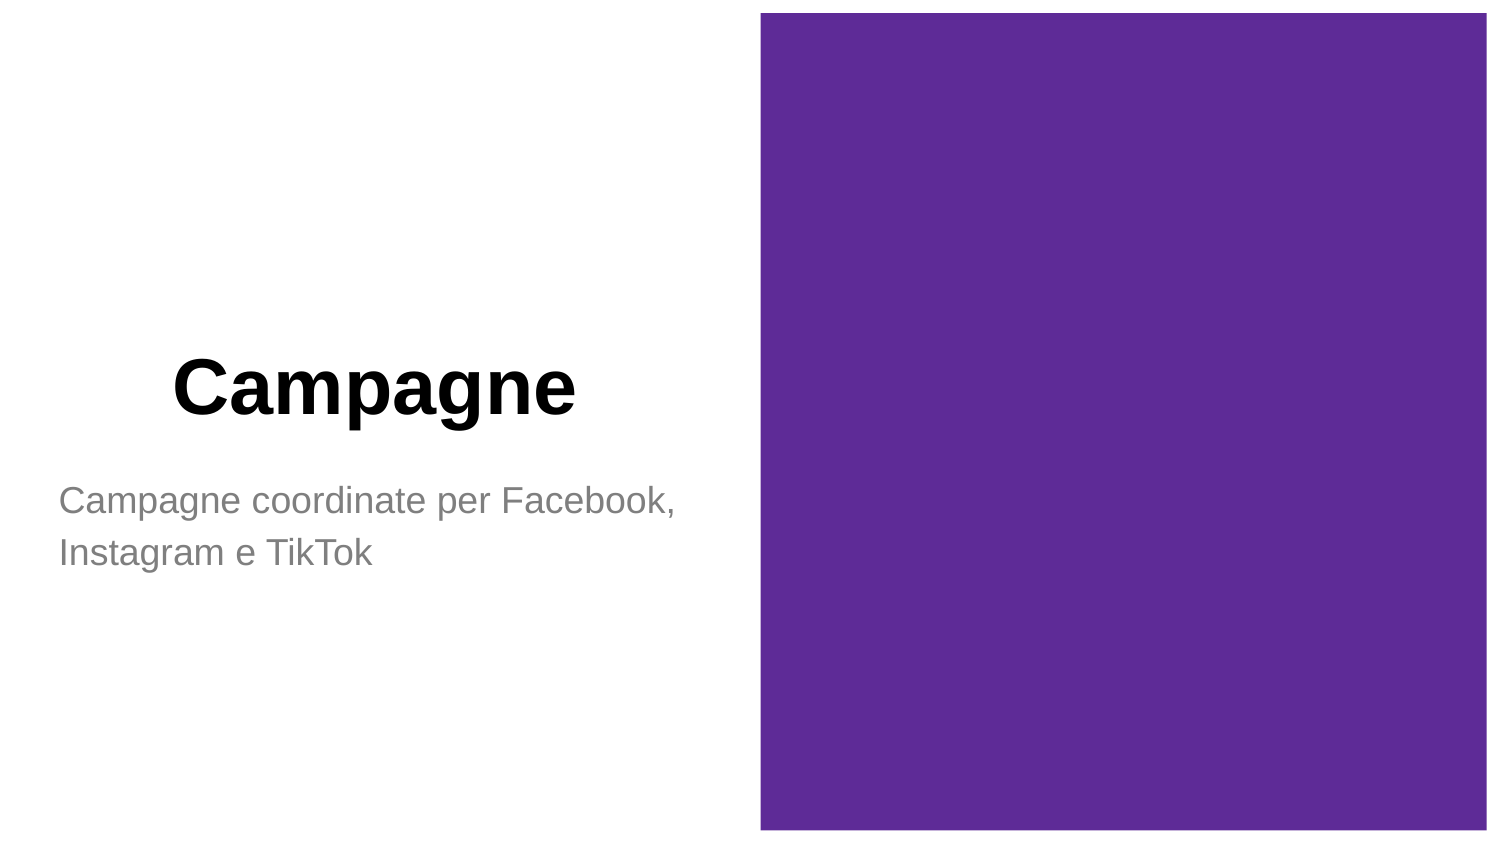

# Campagne
Campagne coordinate per Facebook, Instagram e TikTok